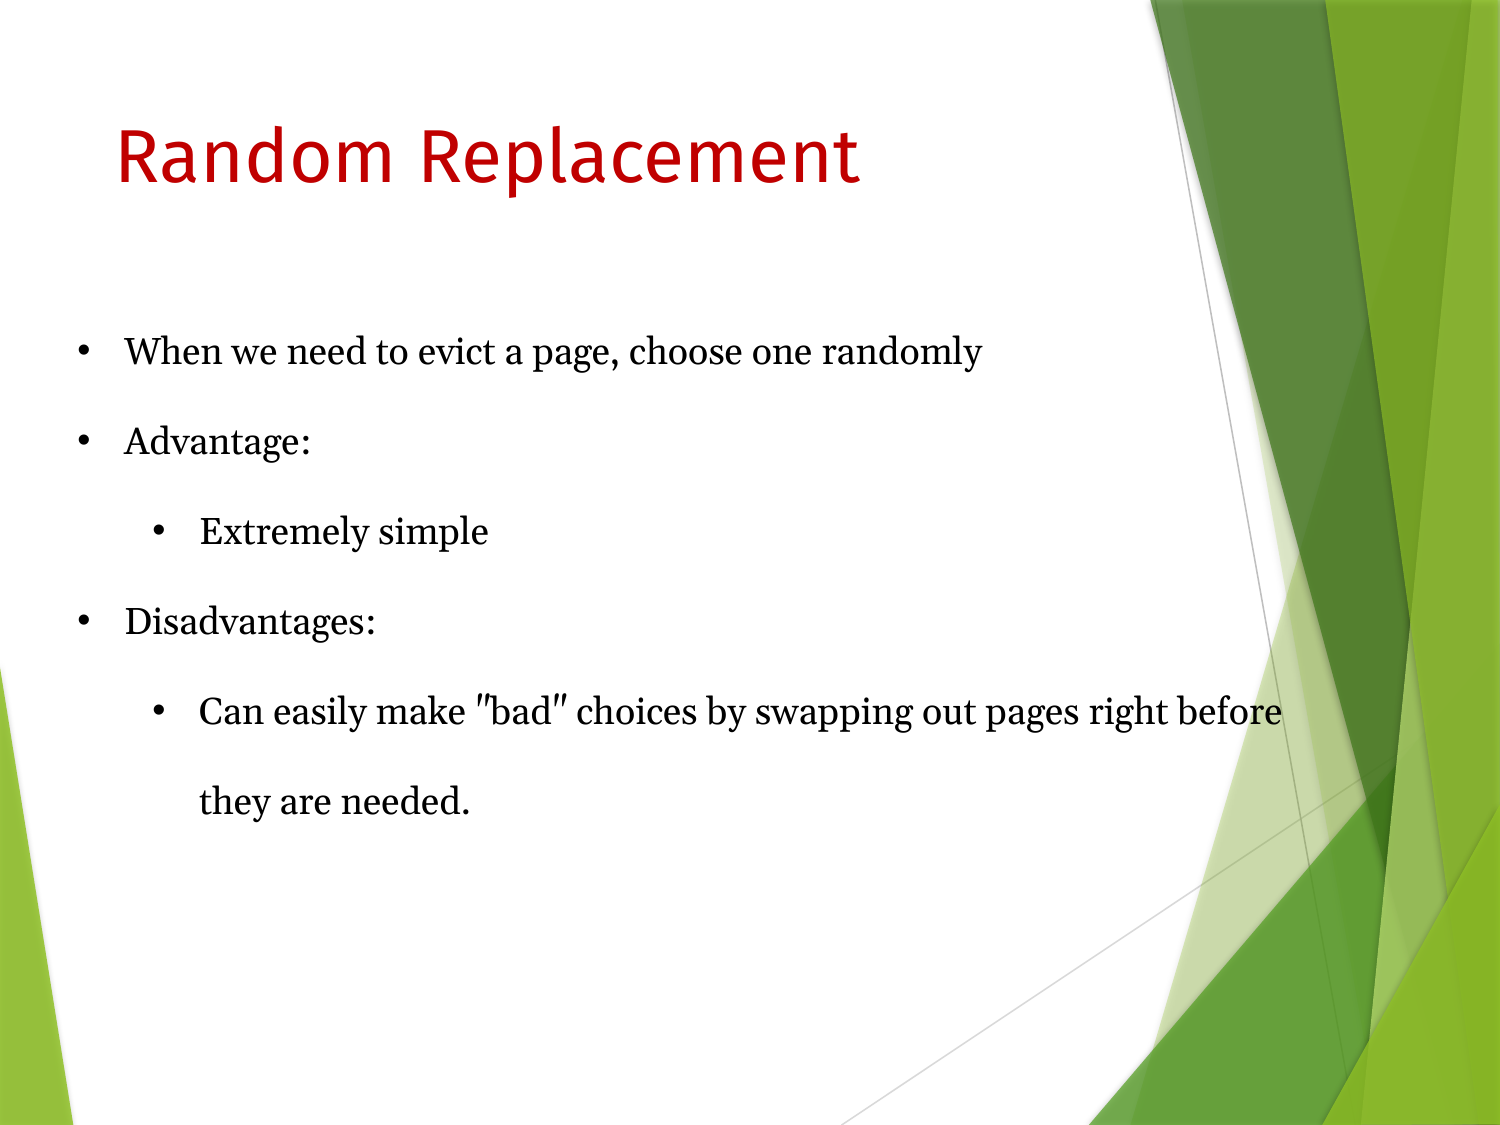

# Random Replacement
When we need to evict a page, choose one randomly
Advantage:
Extremely simple
Disadvantages:
Can easily make "bad" choices by swapping out pages right before they are needed.